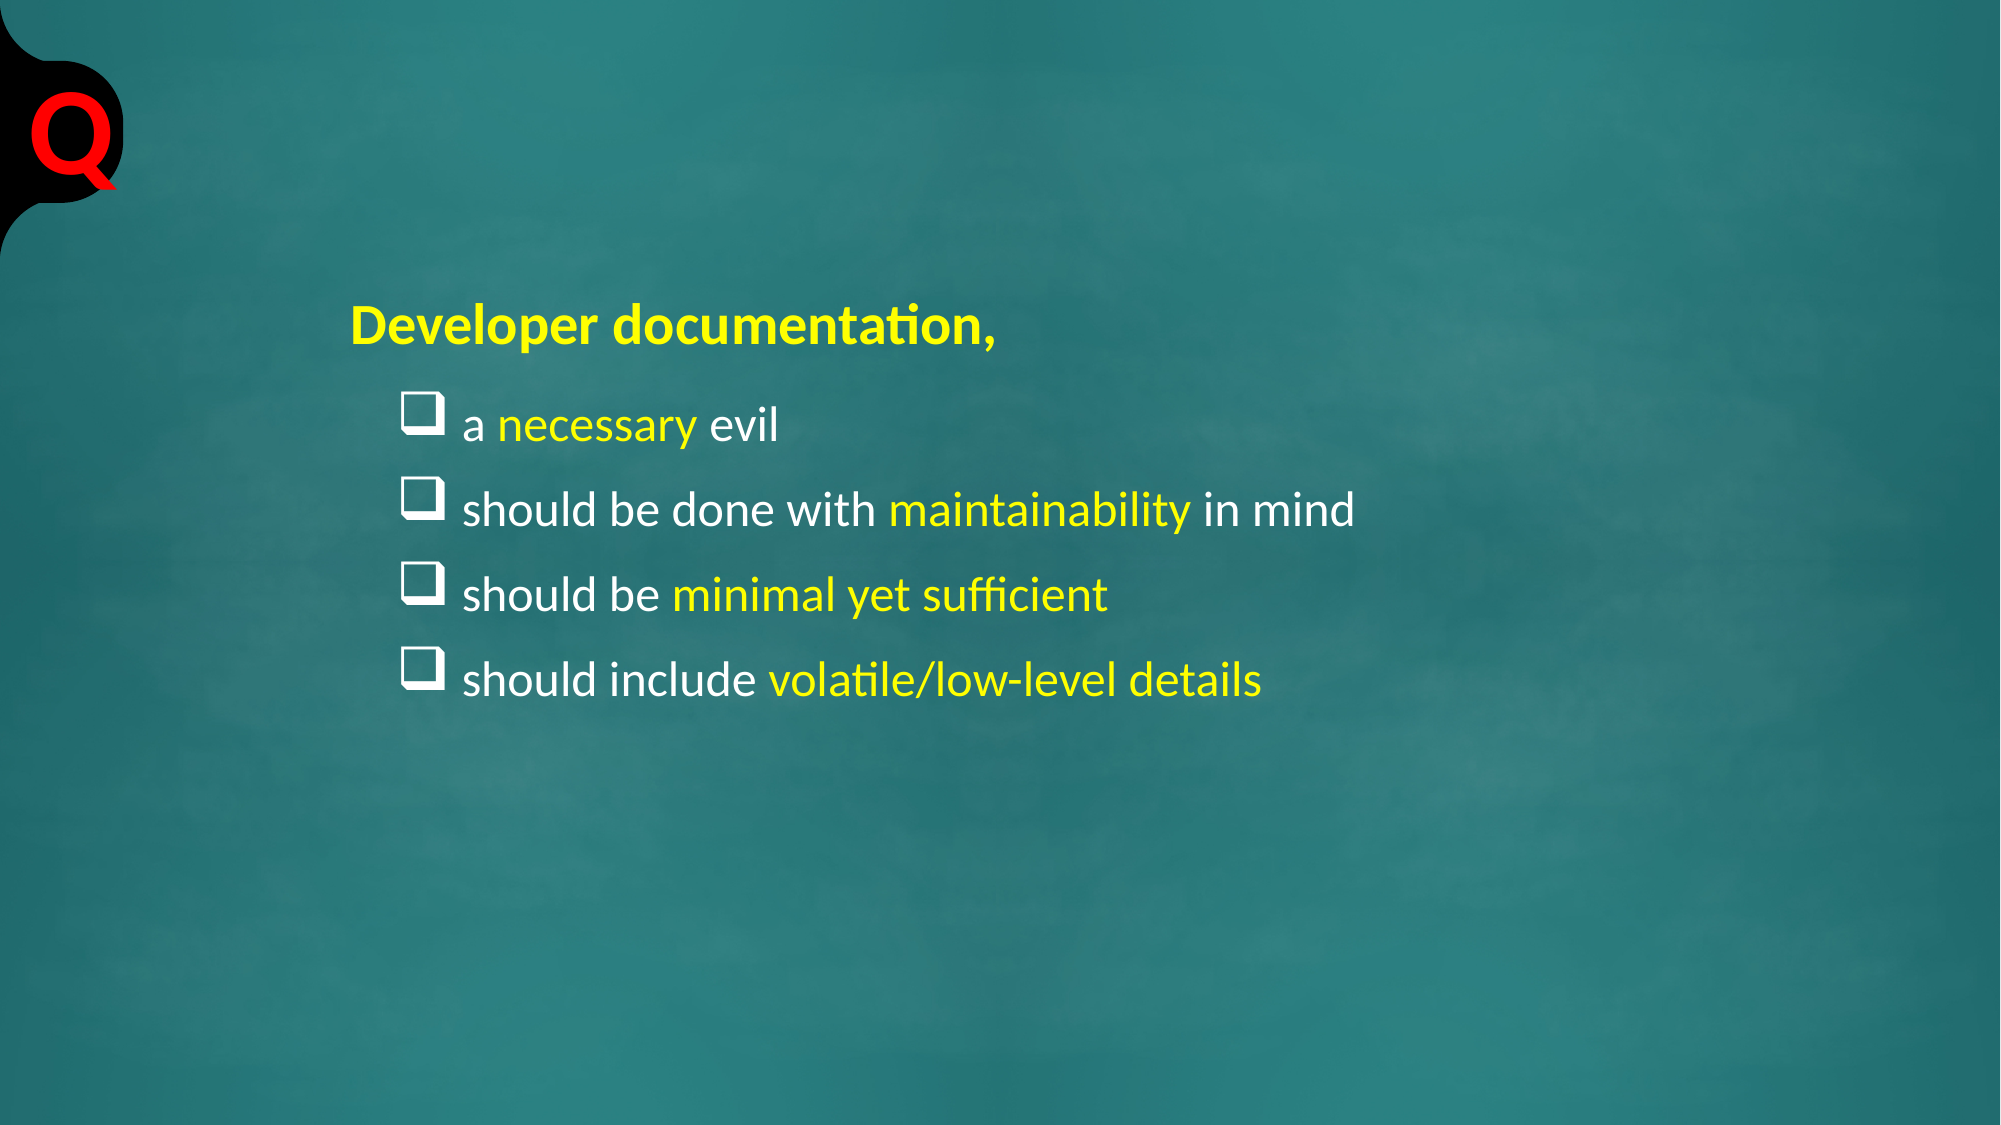

Developer documentation,
a necessary evil
should be done with maintainability in mind
should be minimal yet sufficient
should include volatile/low-level details